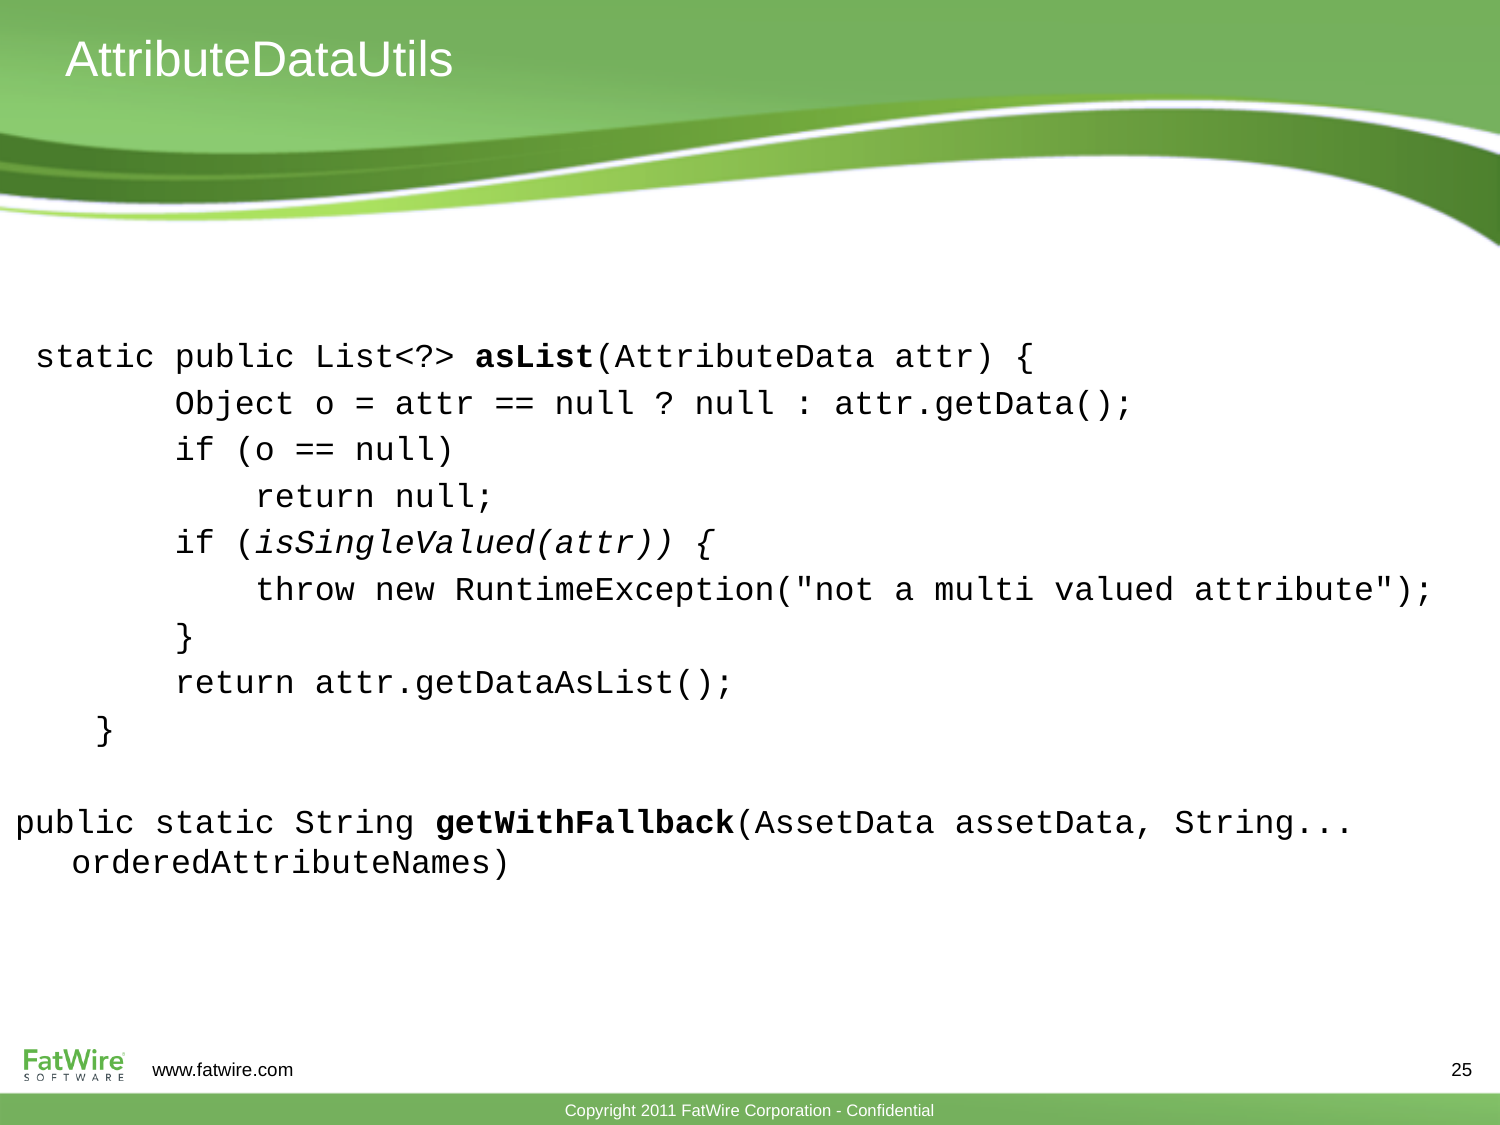

# AttributeDataUtils

 static public List<?> asList(AttributeData attr) {
        Object o = attr == null ? null : attr.getData();
        if (o == null)
            return null;
        if (isSingleValued(attr)) {
            throw new RuntimeException("not a multi valued attribute");
        }
        return attr.getDataAsList();
    }

public static String getWithFallback(AssetData assetData, String... orderedAttributeNames)
25